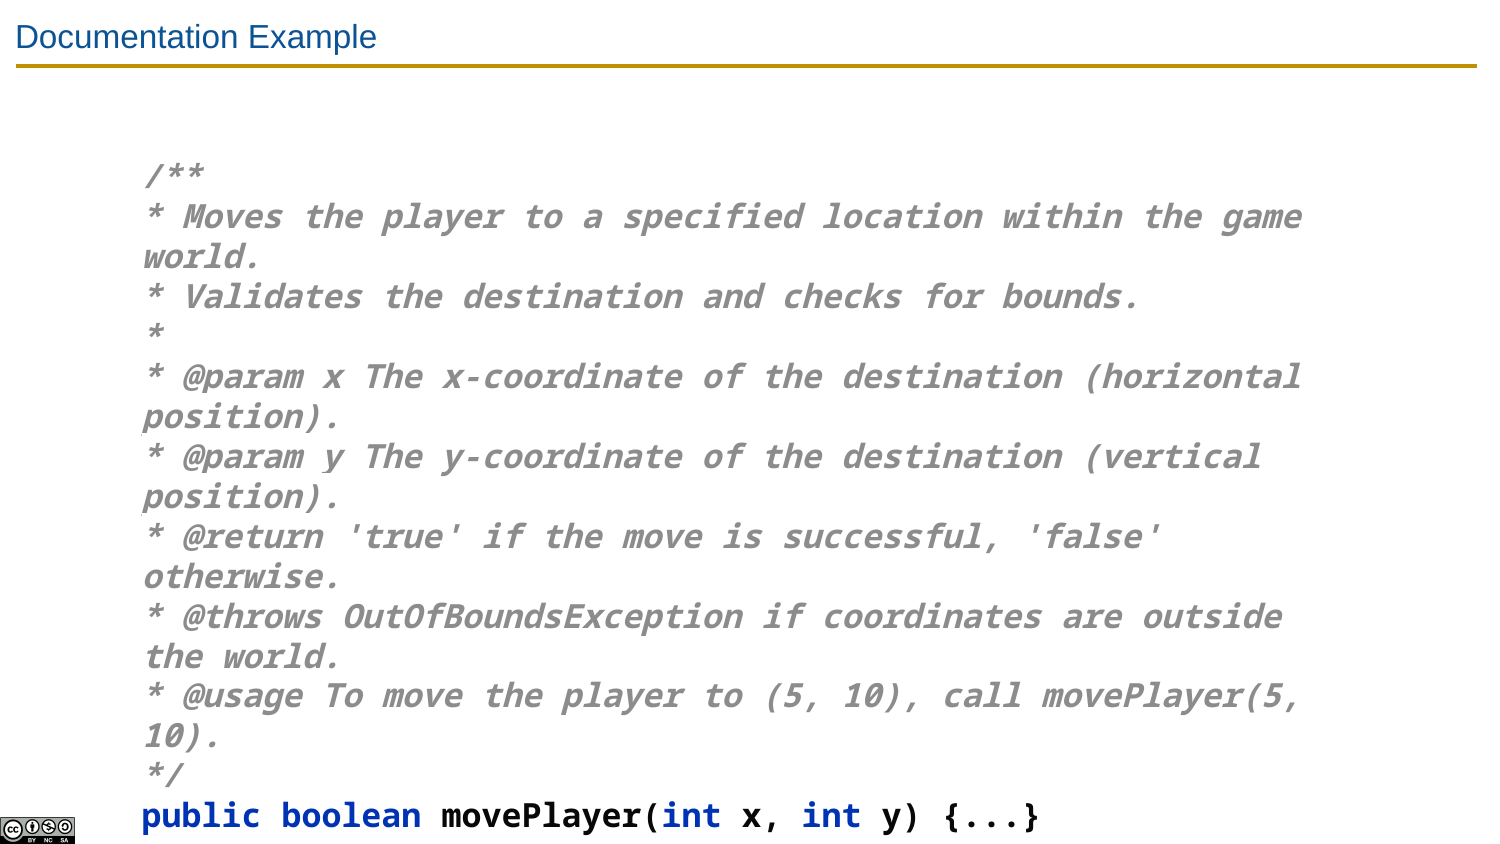

# Documentation Example

/**
* Moves the player to a specified location within the game world.
* Validates the destination and checks for bounds.
*
* @param x The x-coordinate of the destination (horizontal position).
* @param y The y-coordinate of the destination (vertical position).
* @return 'true' if the move is successful, 'false' otherwise.
* @throws OutOfBoundsException if coordinates are outside the world.
* @usage To move the player to (5, 10), call movePlayer(5, 10).
*/
public boolean movePlayer(int x, int y) {...}